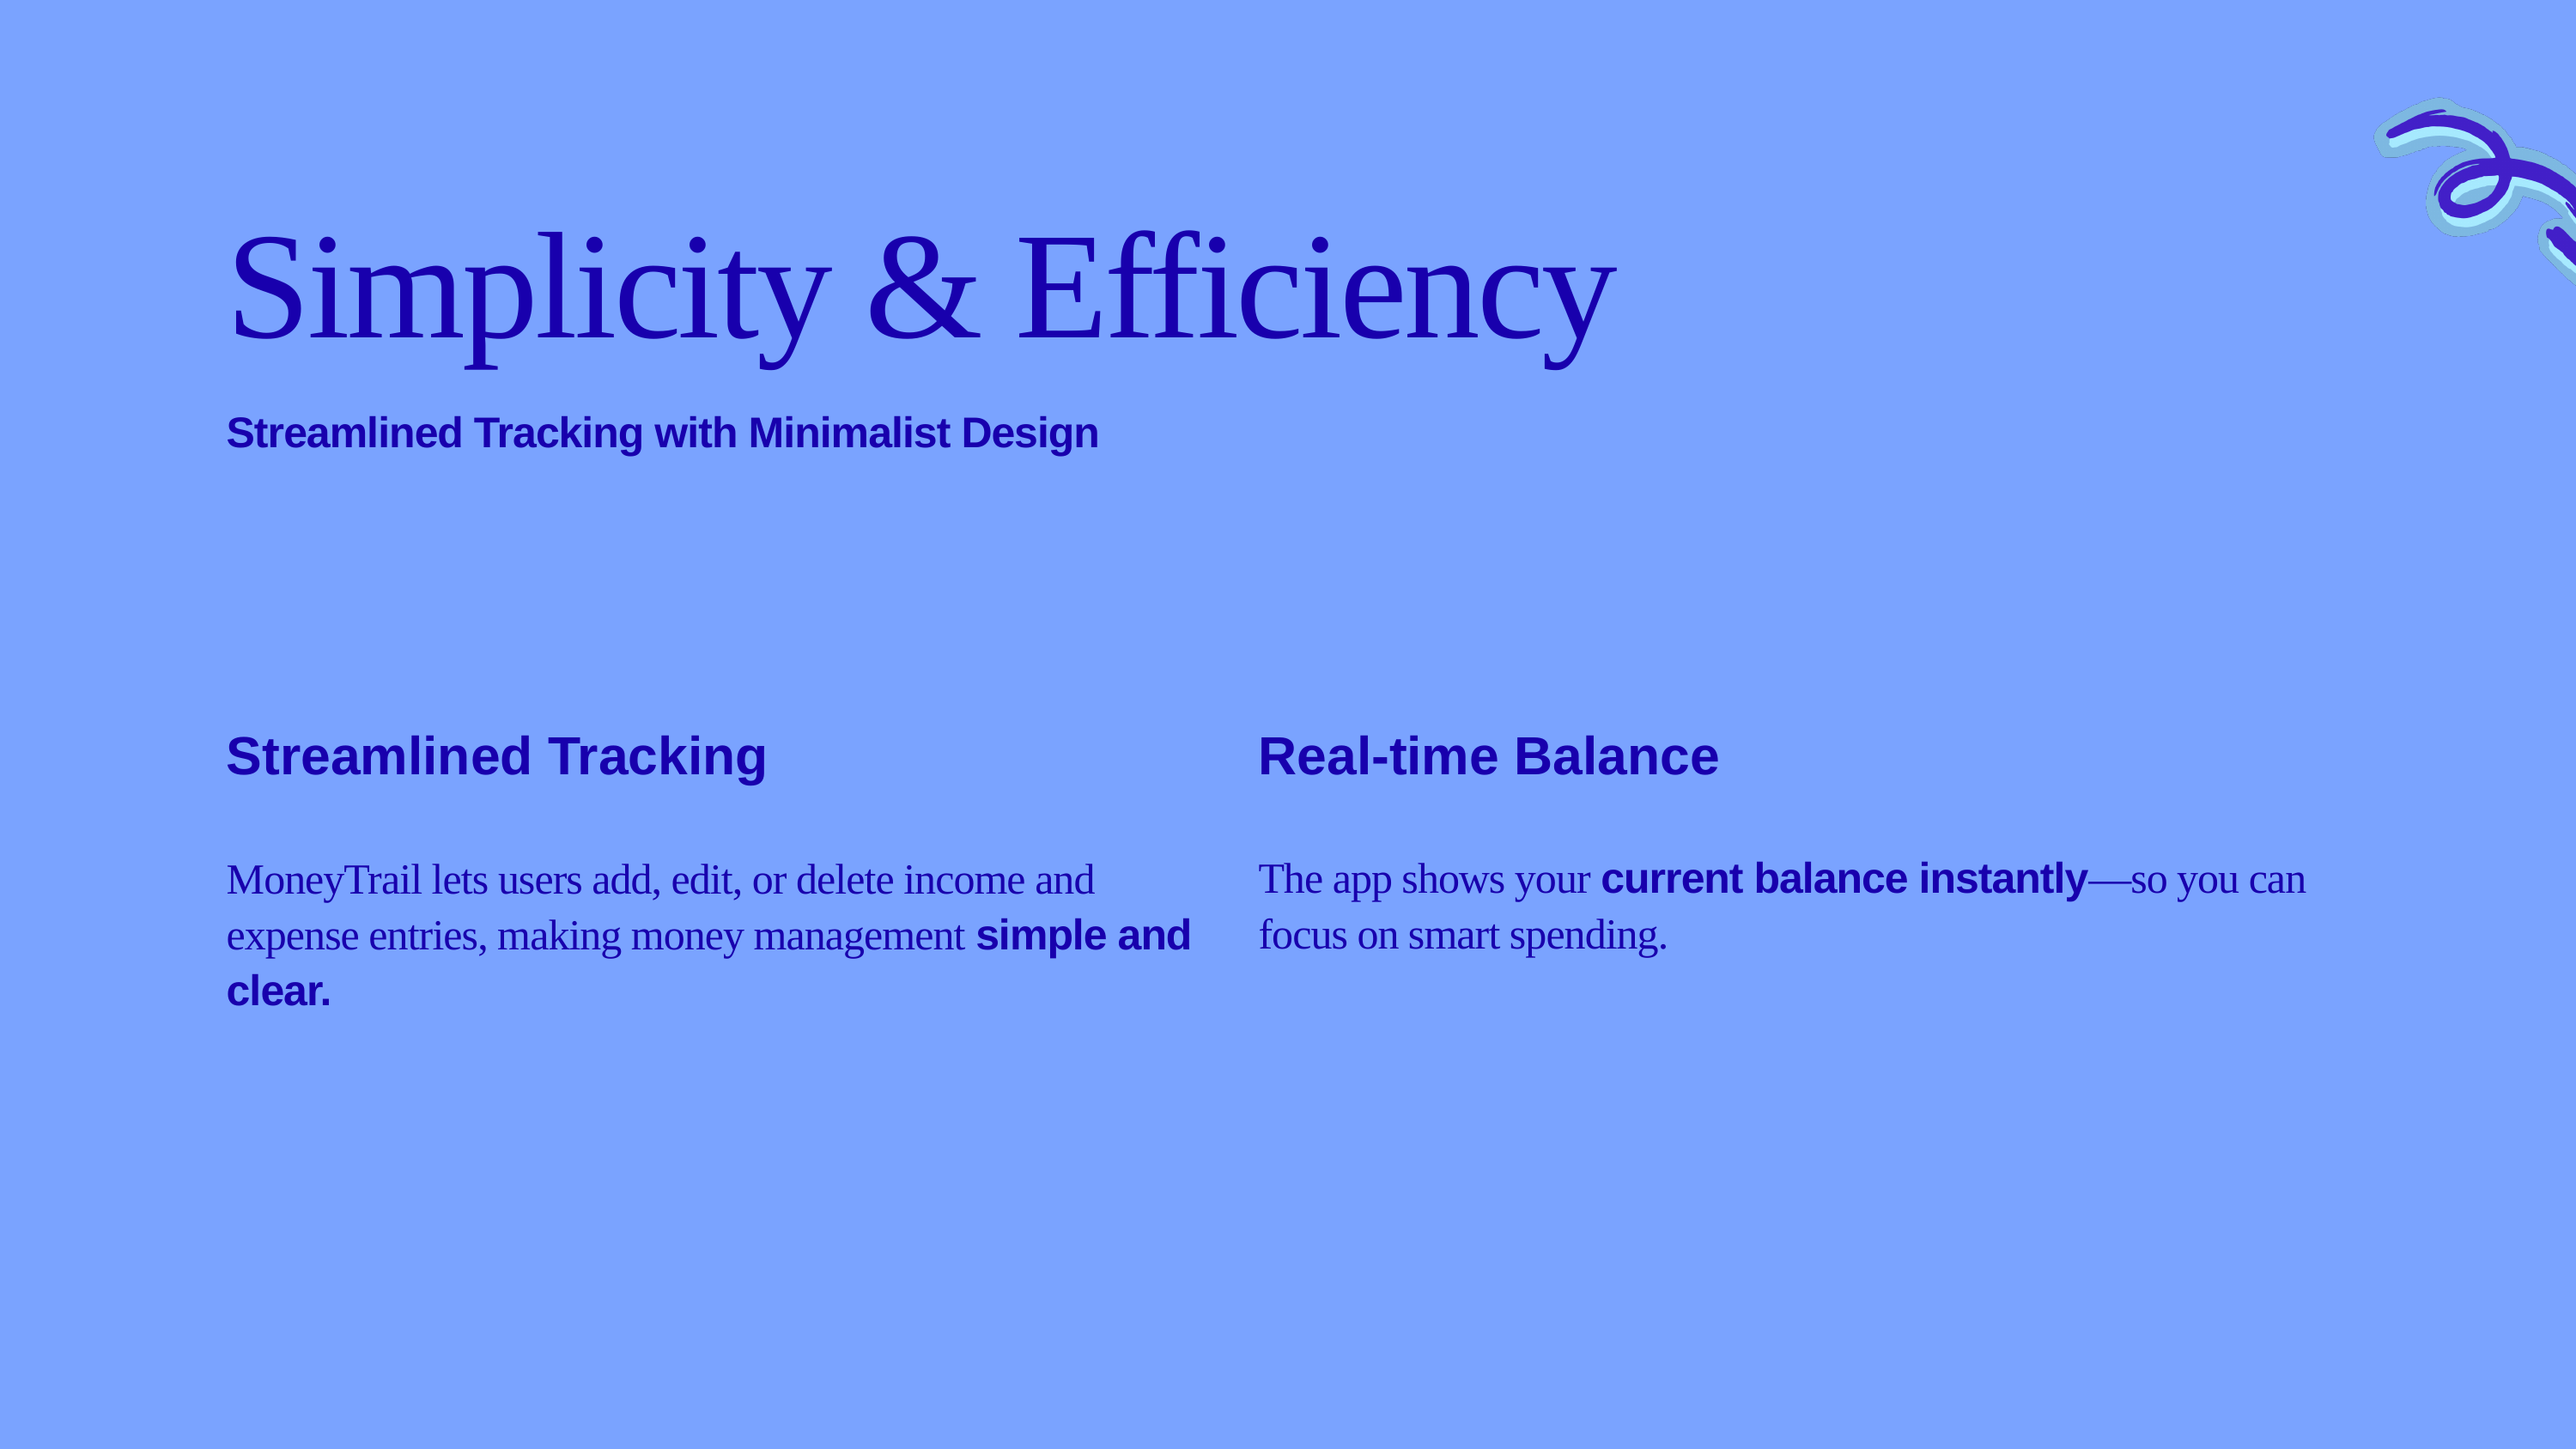

Simplicity & Efficiency
Streamlined Tracking with Minimalist Design
Streamlined Tracking
MoneyTrail lets users add, edit, or delete income and expense entries, making money management simple and clear.
Real-time Balance
The app shows your current balance instantly—so you can focus on smart spending.